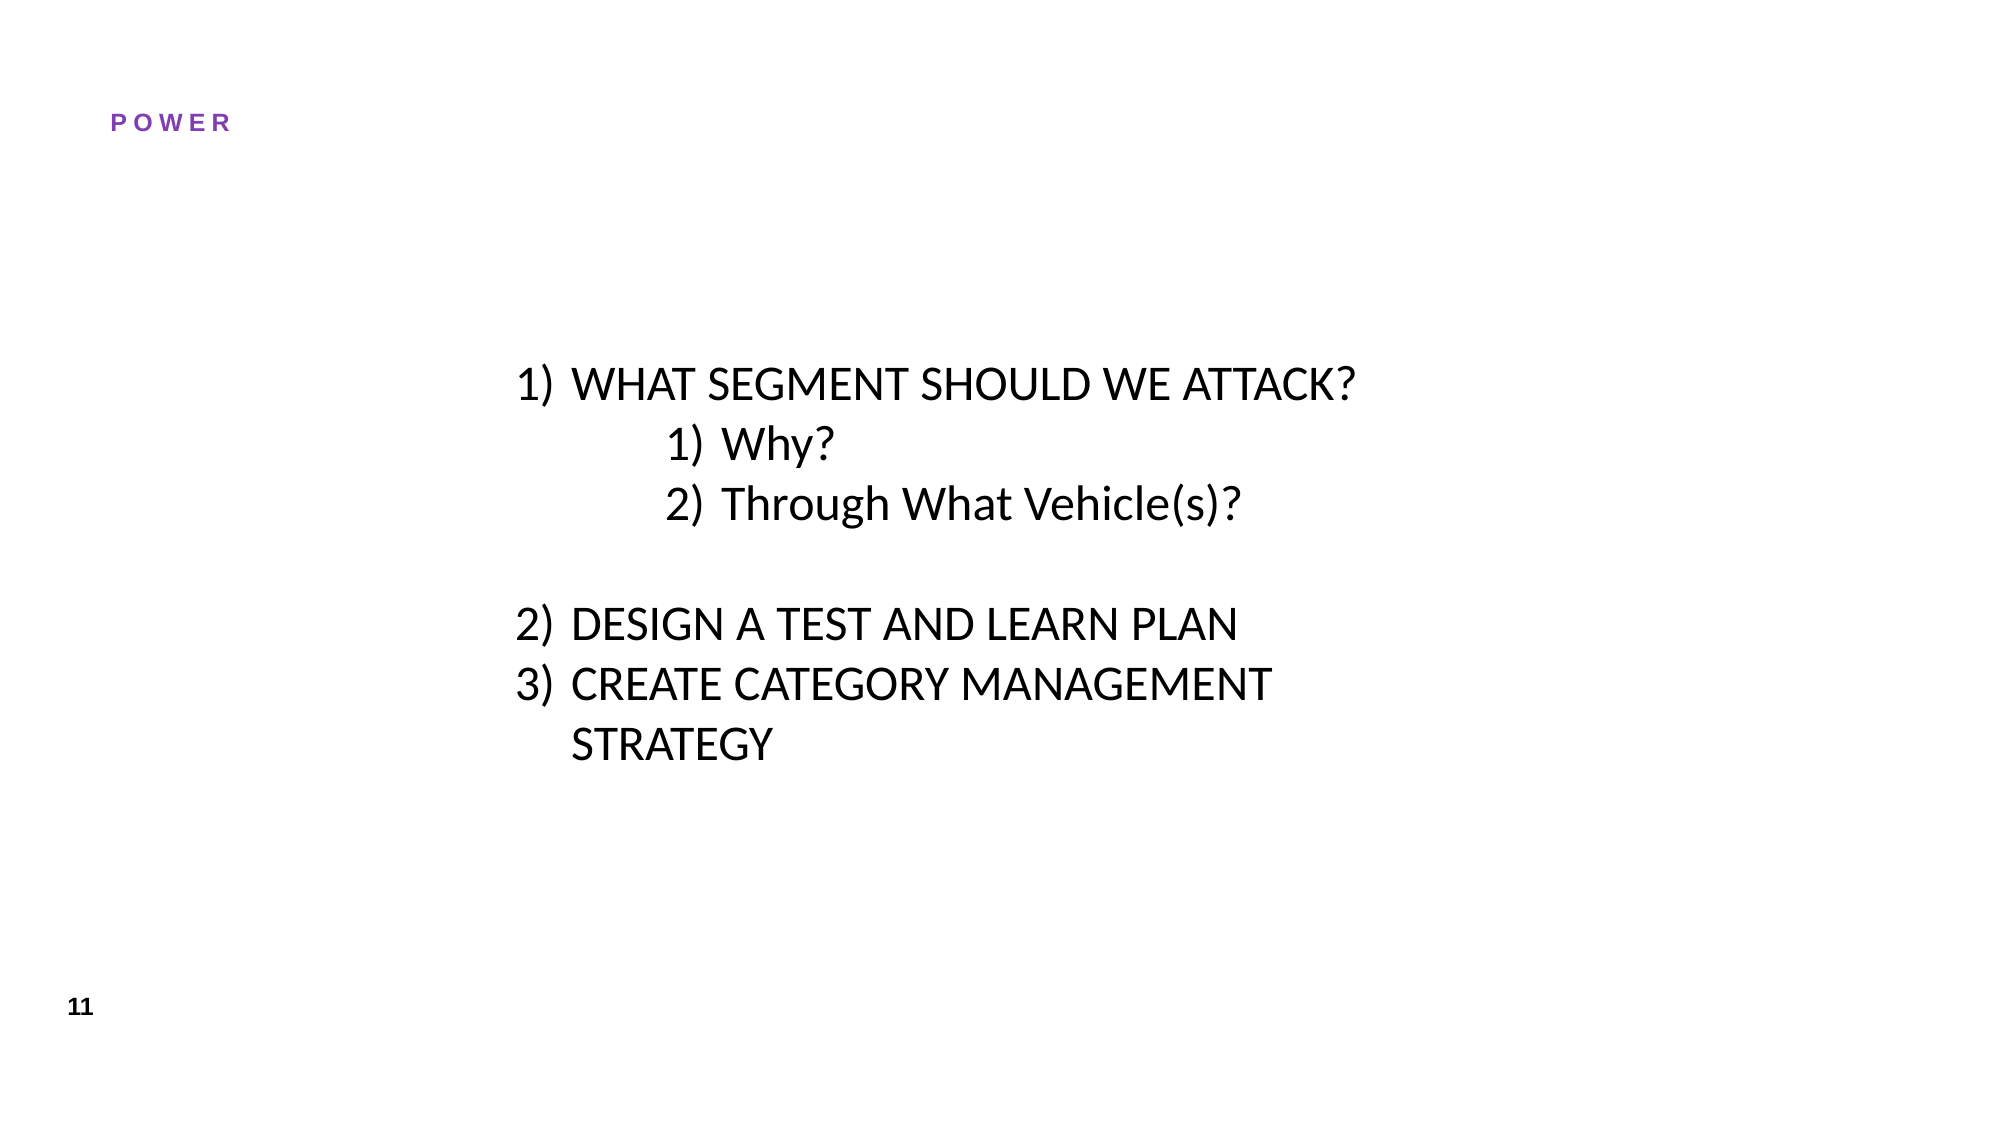

#
WHAT SEGMENT SHOULD WE ATTACK?
Why?
Through What Vehicle(s)?

DESIGN A TEST AND LEARN PLAN
CREATE CATEGORY MANAGEMENT STRATEGY